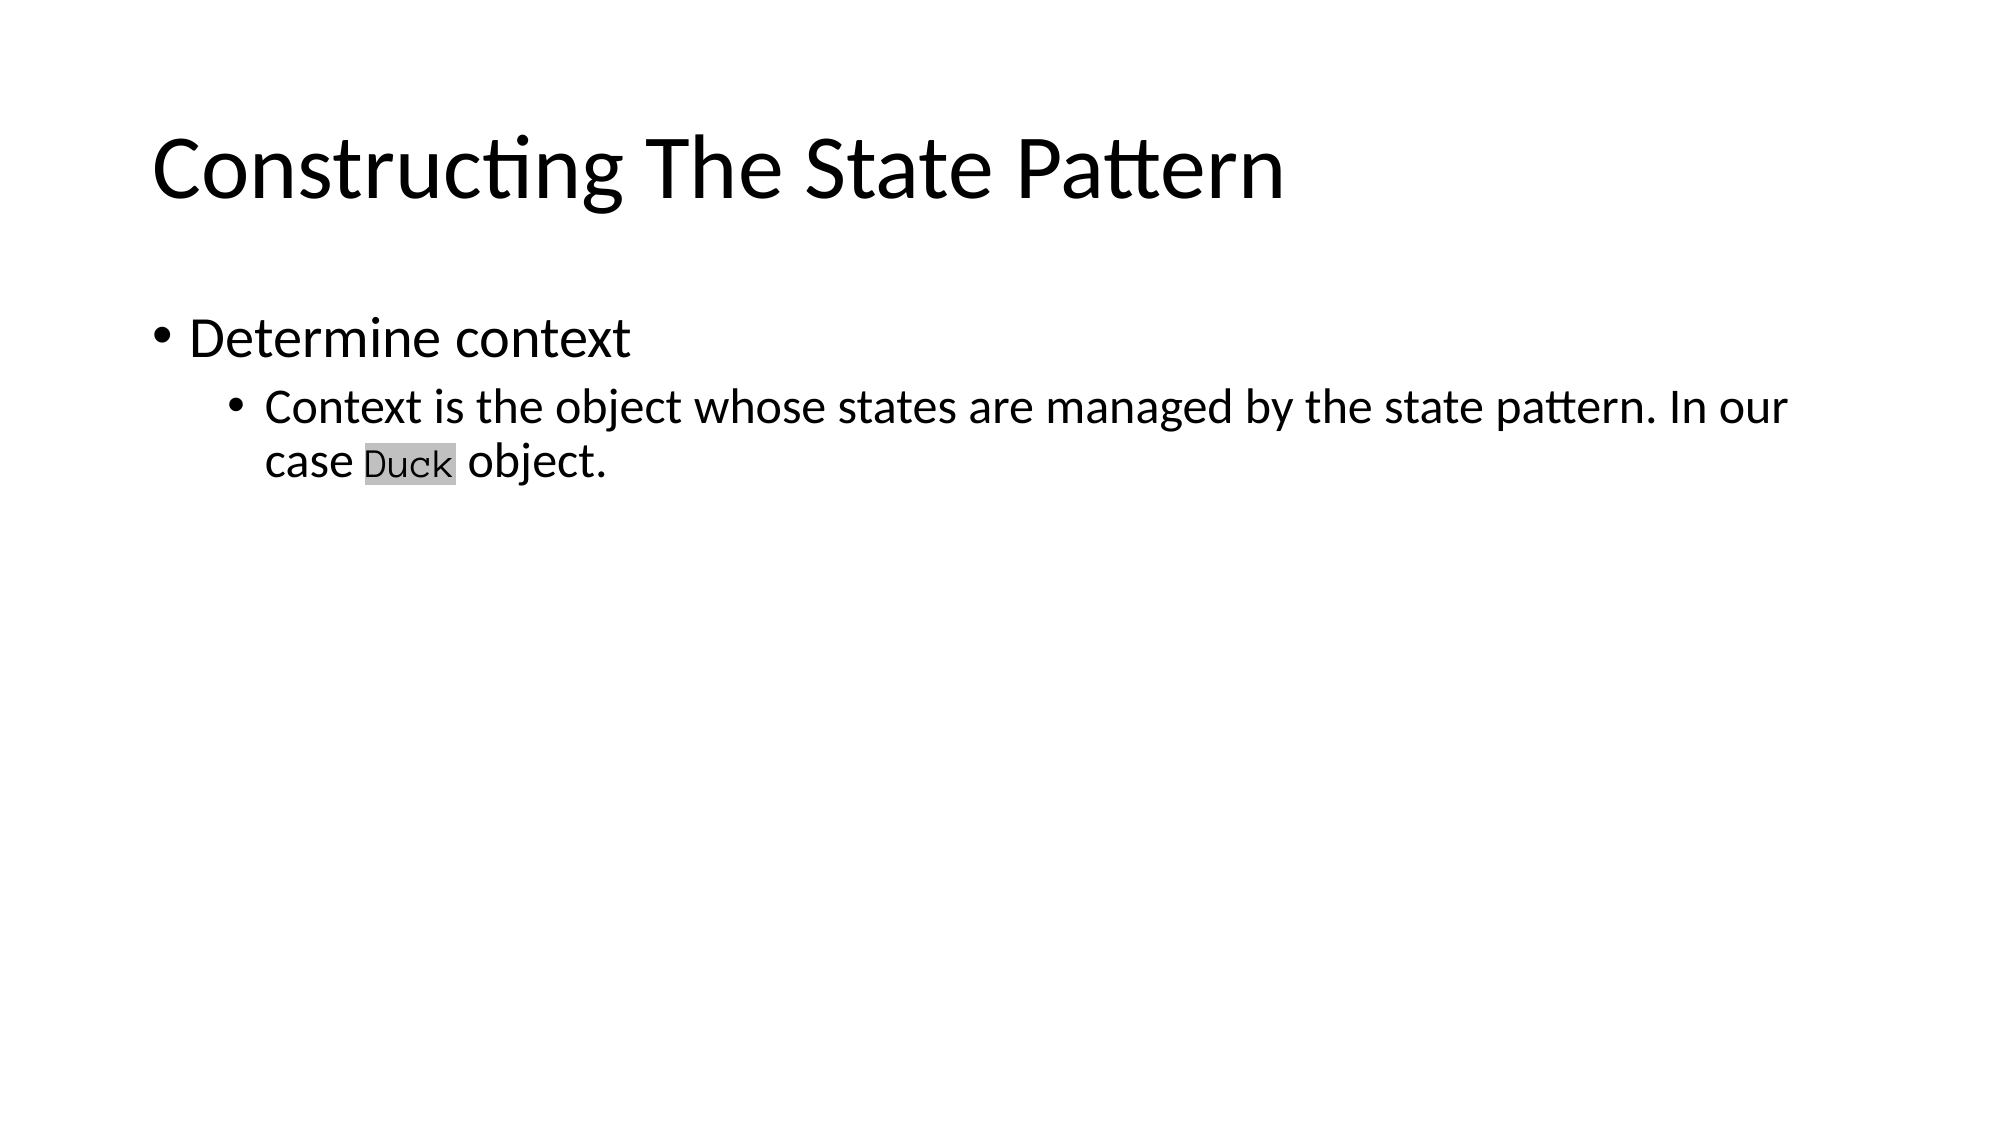

# Constructing The State Pattern
Determine context
Context is the object whose states are managed by the state pattern. In our case Duck object.